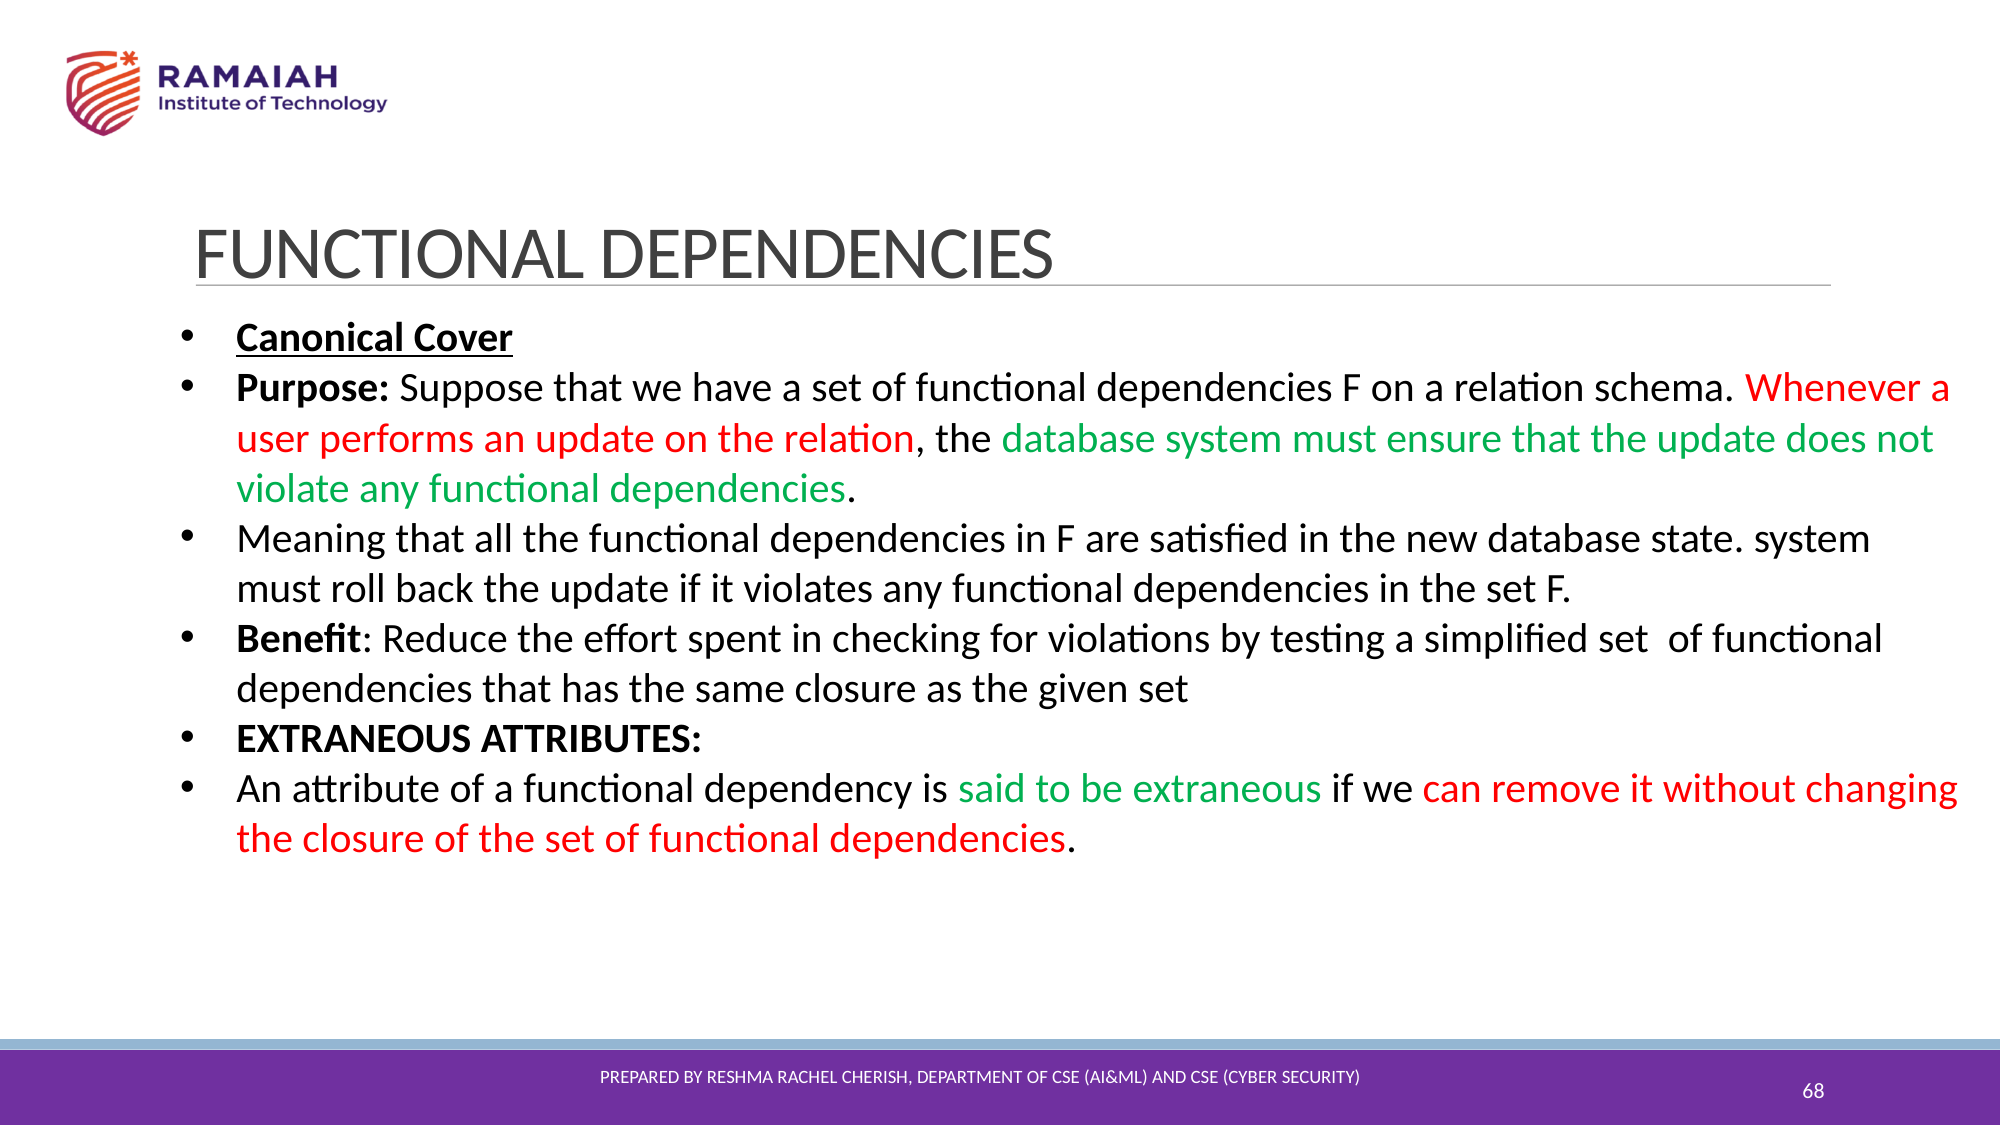

FUNCTIONAL DEPENDENCIES
Canonical Cover
Purpose: Suppose that we have a set of functional dependencies F on a relation schema. Whenever a user performs an update on the relation, the database system must ensure that the update does not violate any functional dependencies.
Meaning that all the functional dependencies in F are satisfied in the new database state. system must roll back the update if it violates any functional dependencies in the set F.
Benefit: Reduce the effort spent in checking for violations by testing a simplified set  of functional dependencies that has the same closure as the given set
EXTRANEOUS ATTRIBUTES:
An attribute of a functional dependency is said to be extraneous if we can remove it without changing the closure of the set of functional dependencies.

68
Prepared By reshma Rachel cherish, Department of CSE (ai&ml) and CSE (Cyber security)